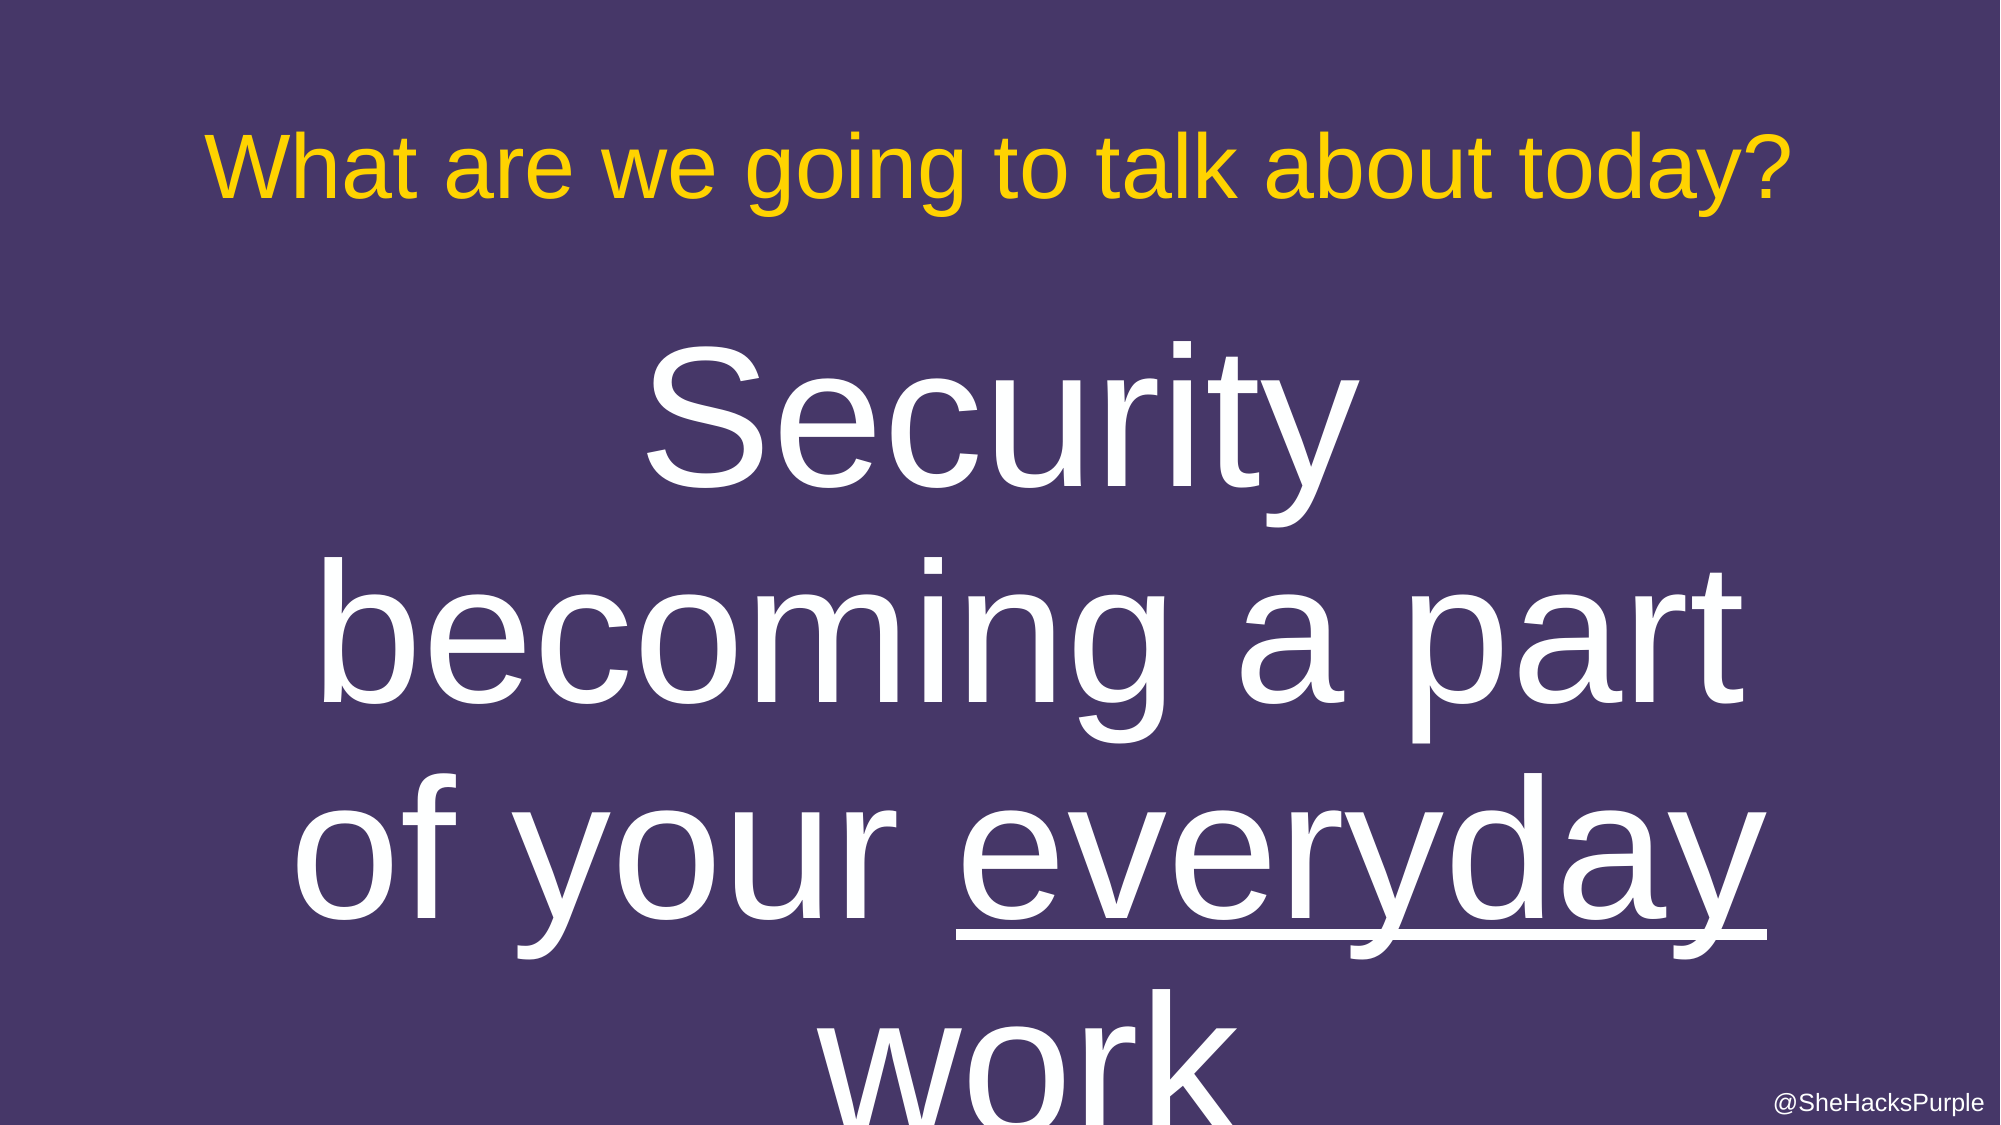

# What are we going to talk about today?
Security becoming a part of your everyday work
@SheHacksPurple